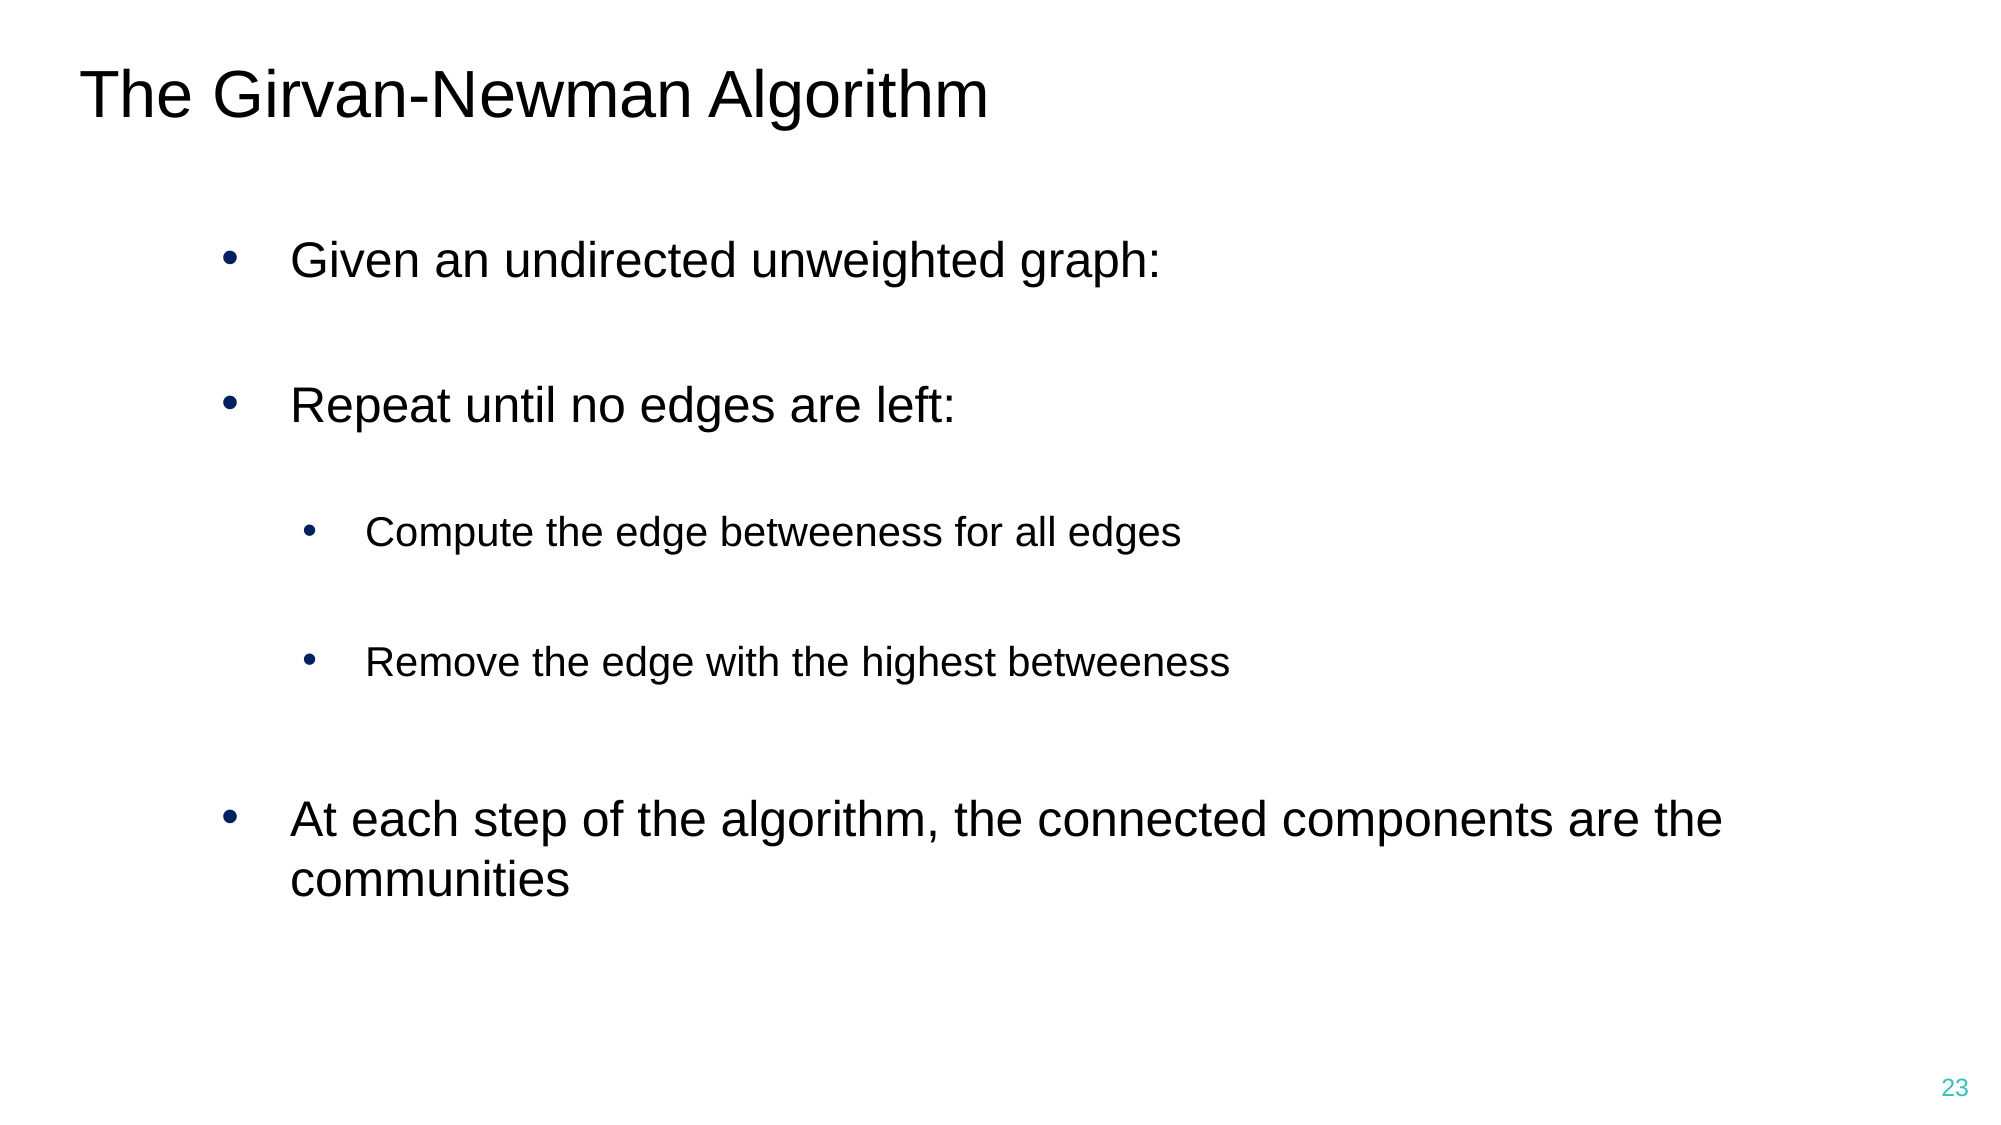

# The Girvan-Newman Algorithm
Given an undirected unweighted graph:

Repeat until no edges are left:

Compute the edge betweeness for all edges

Remove the edge with the highest betweeness

At each step of the algorithm, the connected components are the communities
23